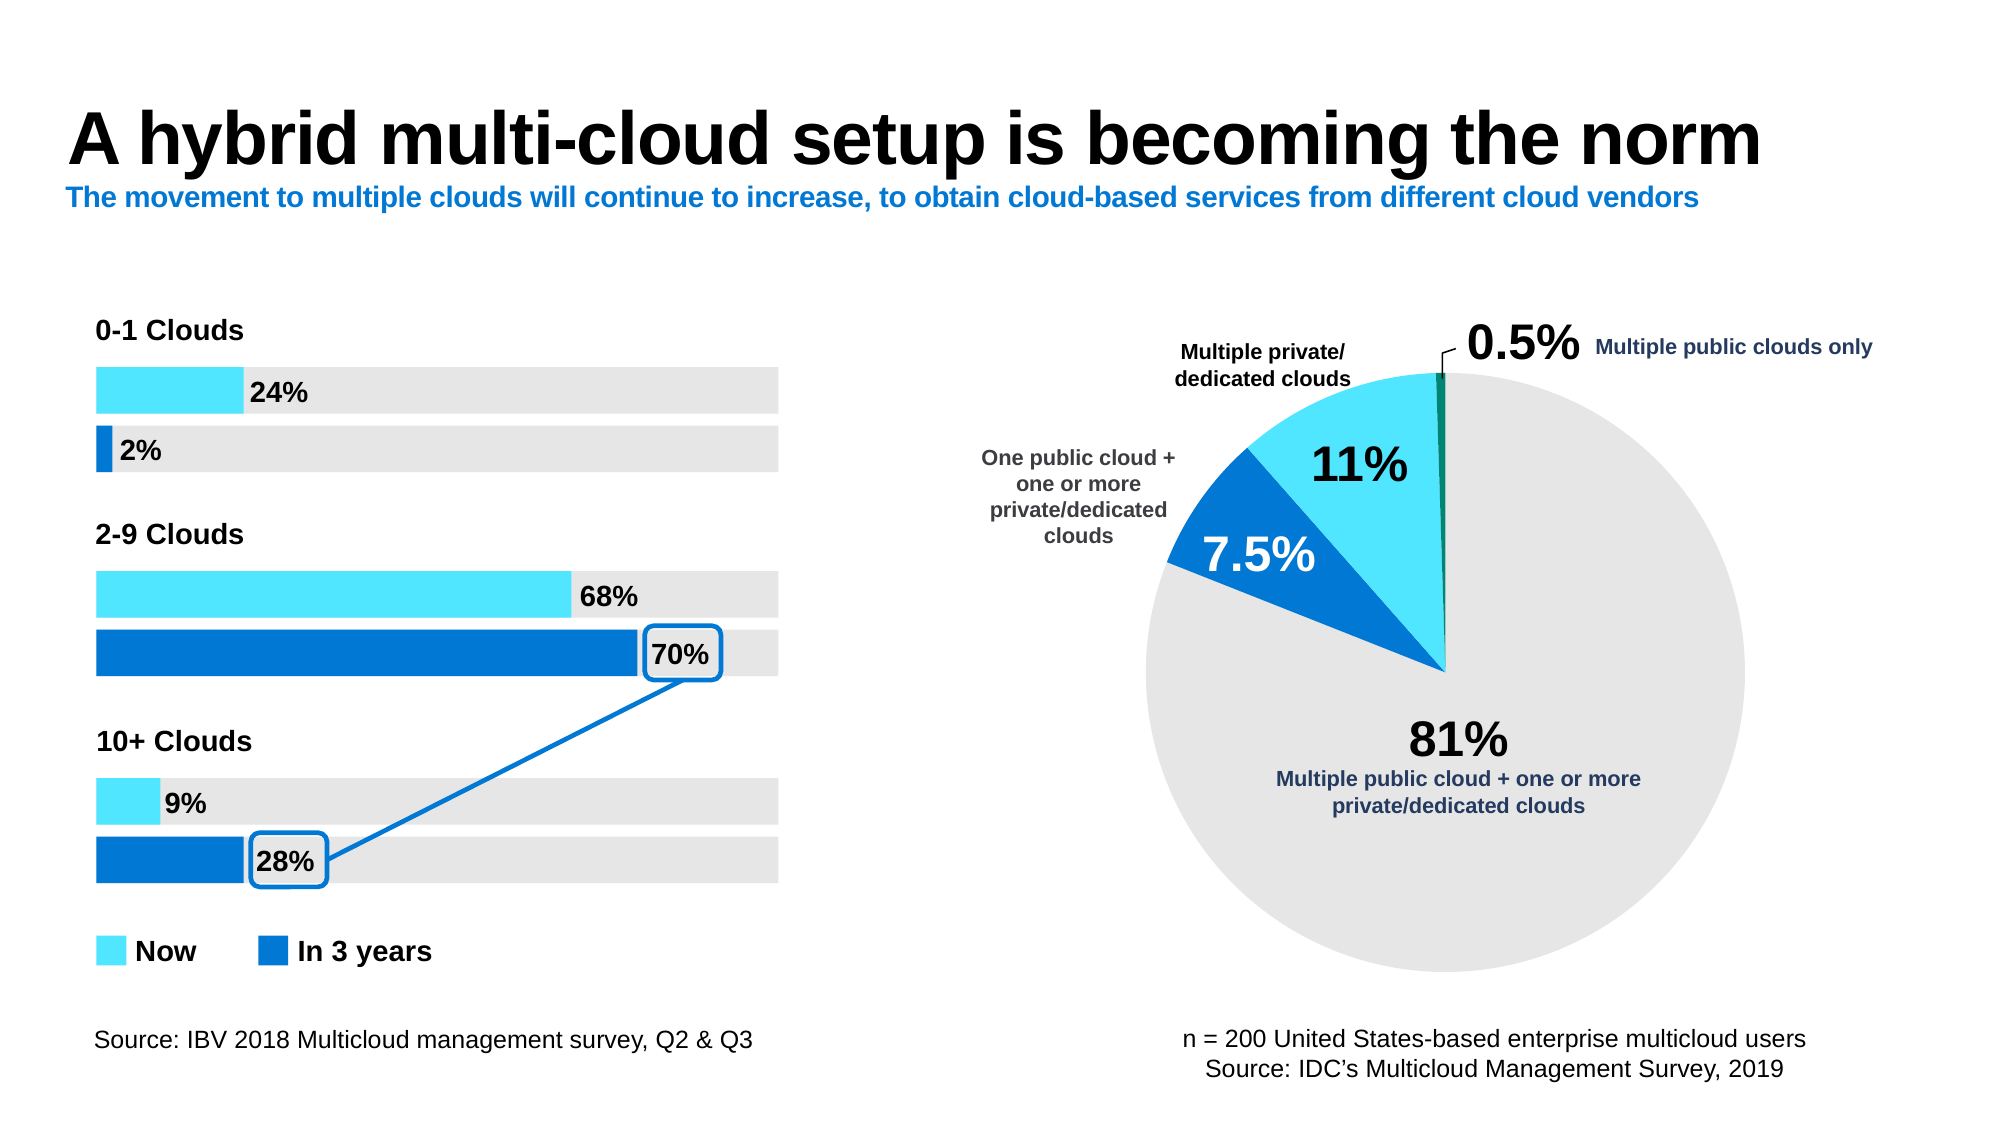

# A hybrid multi-cloud setup is becoming the norm
The movement to multiple clouds will continue to increase, to obtain cloud-based services from different cloud vendors
0.5%
0-1 Clouds
Multiple public clouds only
Multiple private/ dedicated clouds

### Chart

| Category | Sales |
|---|---|
| Multiple public cloud + one or more private/dedicated clouds | 0.81 |
| One public cloud + one or more private/dedicated clouds | 0.075 |
| Multiple private/dedicated clouds | 0.11 |
| Multiple public clouds only | 0.005 |

24%
11%

2%
One public cloud + one or more private/dedicated clouds
7.5%
2-9 Clouds

68%

70%
81%
10+ Clouds
Multiple public cloud + one or more private/dedicated clouds

9%

28%
Now
In 3 years

Source: IBV 2018 Multicloud management survey, Q2 & Q3
n = 200 United States-based enterprise multicloud users
Source: IDC’s Multicloud Management Survey, 2019